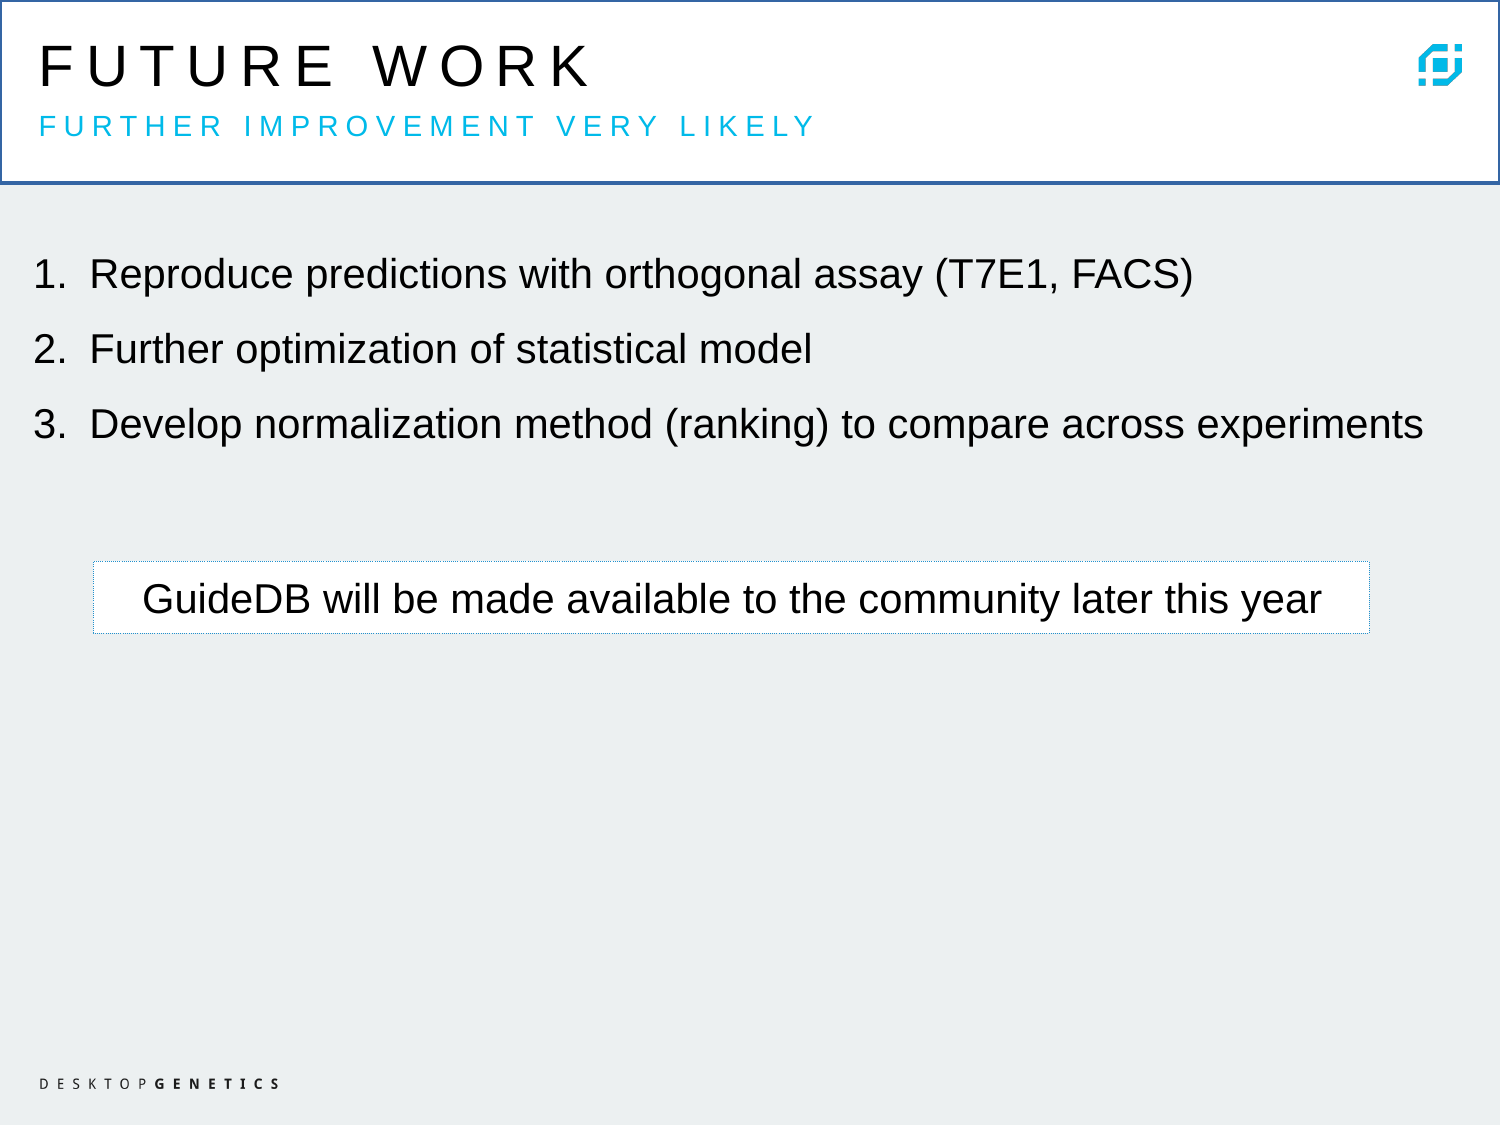

FUTURE WORK

FURTHER IMPROVEMENT VERY LIKELY
Reproduce predictions with orthogonal assay (T7E1, FACS)
Further optimization of statistical model
Develop normalization method (ranking) to compare across experiments

GuideDB will be made available to the community later this year